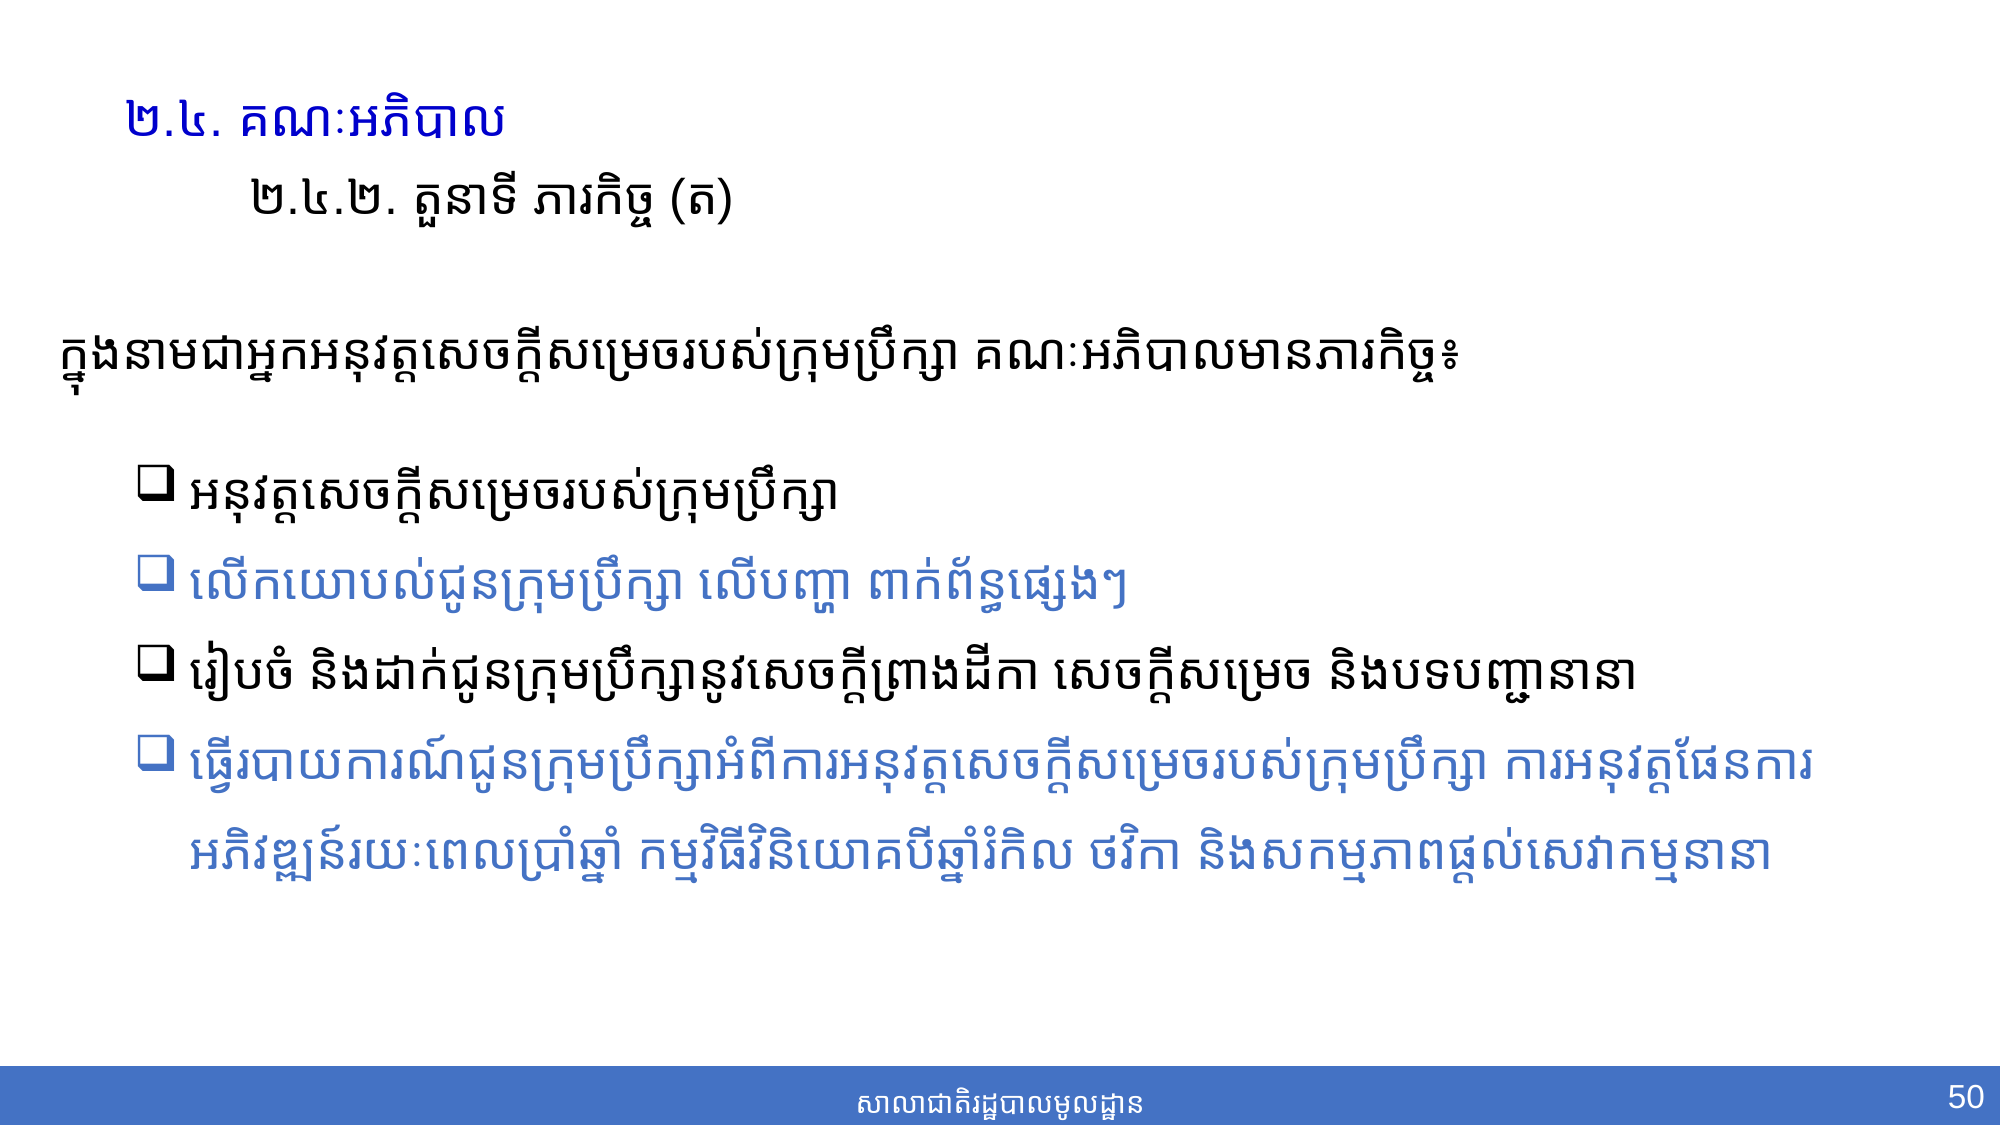

២.៤. គណៈអភិបាល

ស២.៤.២. តួនាទី ភារកិច្ច (ត)
ក្នុងនាមជាអ្នកអនុវត្តសេចក្តីសម្រេចរបស់ក្រុមប្រឹក្សា គណៈអភិបាលមានភារកិច្ច៖
អនុវត្ដ​សេចក្តីសម្រេច​របស់ក្រុមប្រឹក្សា
លើកយោបល់ជូនក្រុមប្រឹក្សា លើបញ្ហា ពាក់ព័ន្ធផ្សេងៗ
រៀបចំ និងដាក់ជូនក្រុមប្រឹក្សានូវសេចក្តីព្រាងដីកា សេចក្តីសម្រេច និងបទបញ្ជានានា
ធ្វើរបាយការណ៍ជូនក្រុមប្រឹក្សាអំពីការអនុវត្តសេចក្តីសម្រេចរបស់​ក្រុមប្រឹក្សា ការអនុវត្តផែនការអភិវឌ្ឍន៍រយៈពេលប្រាំឆ្នាំ កម្មវិធីវិនិយោគបីឆ្នាំរំកិល ថវិកា និងសកម្មភាពផ្តល់សេវាកម្មនានា
50